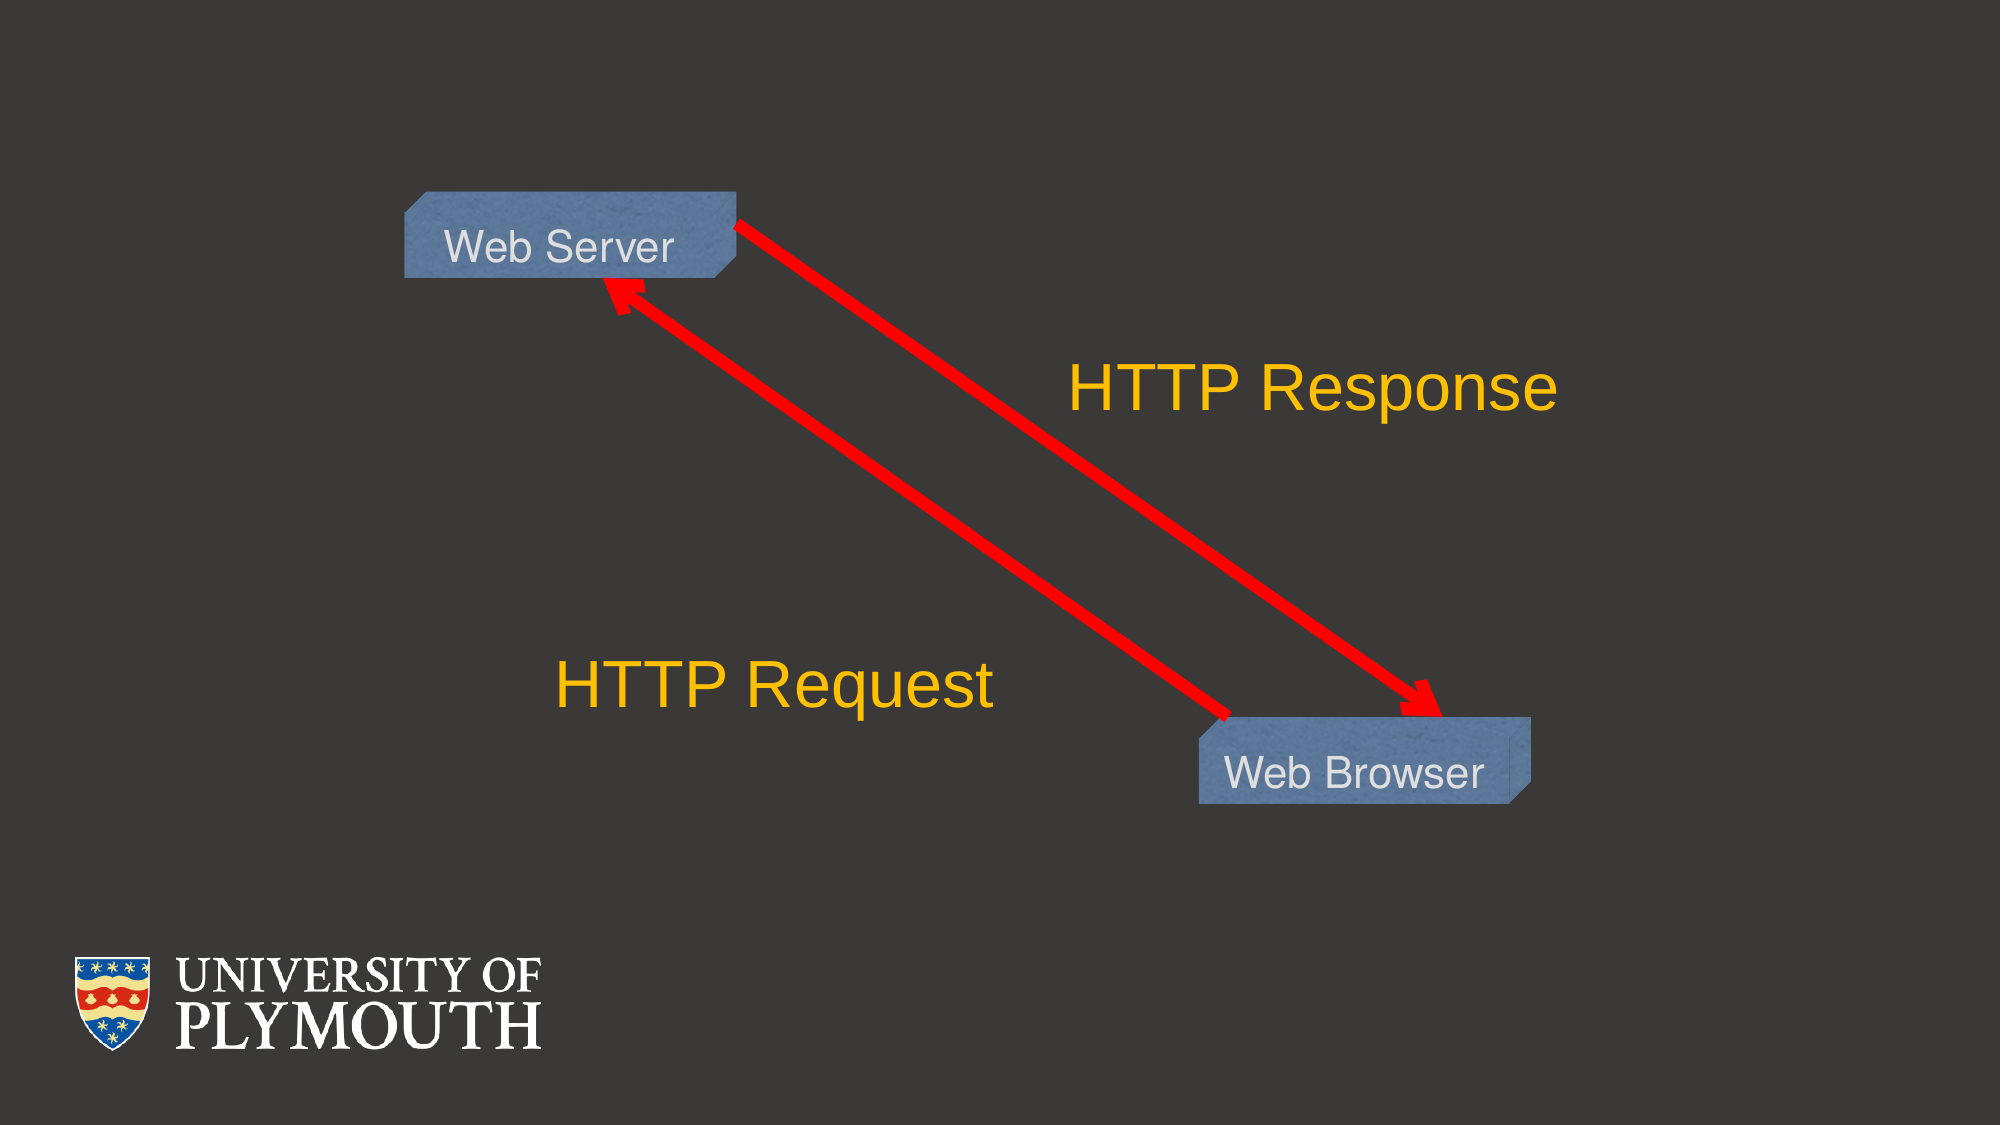

Web Server
HTTP Response
HTTP Request
Web Browser